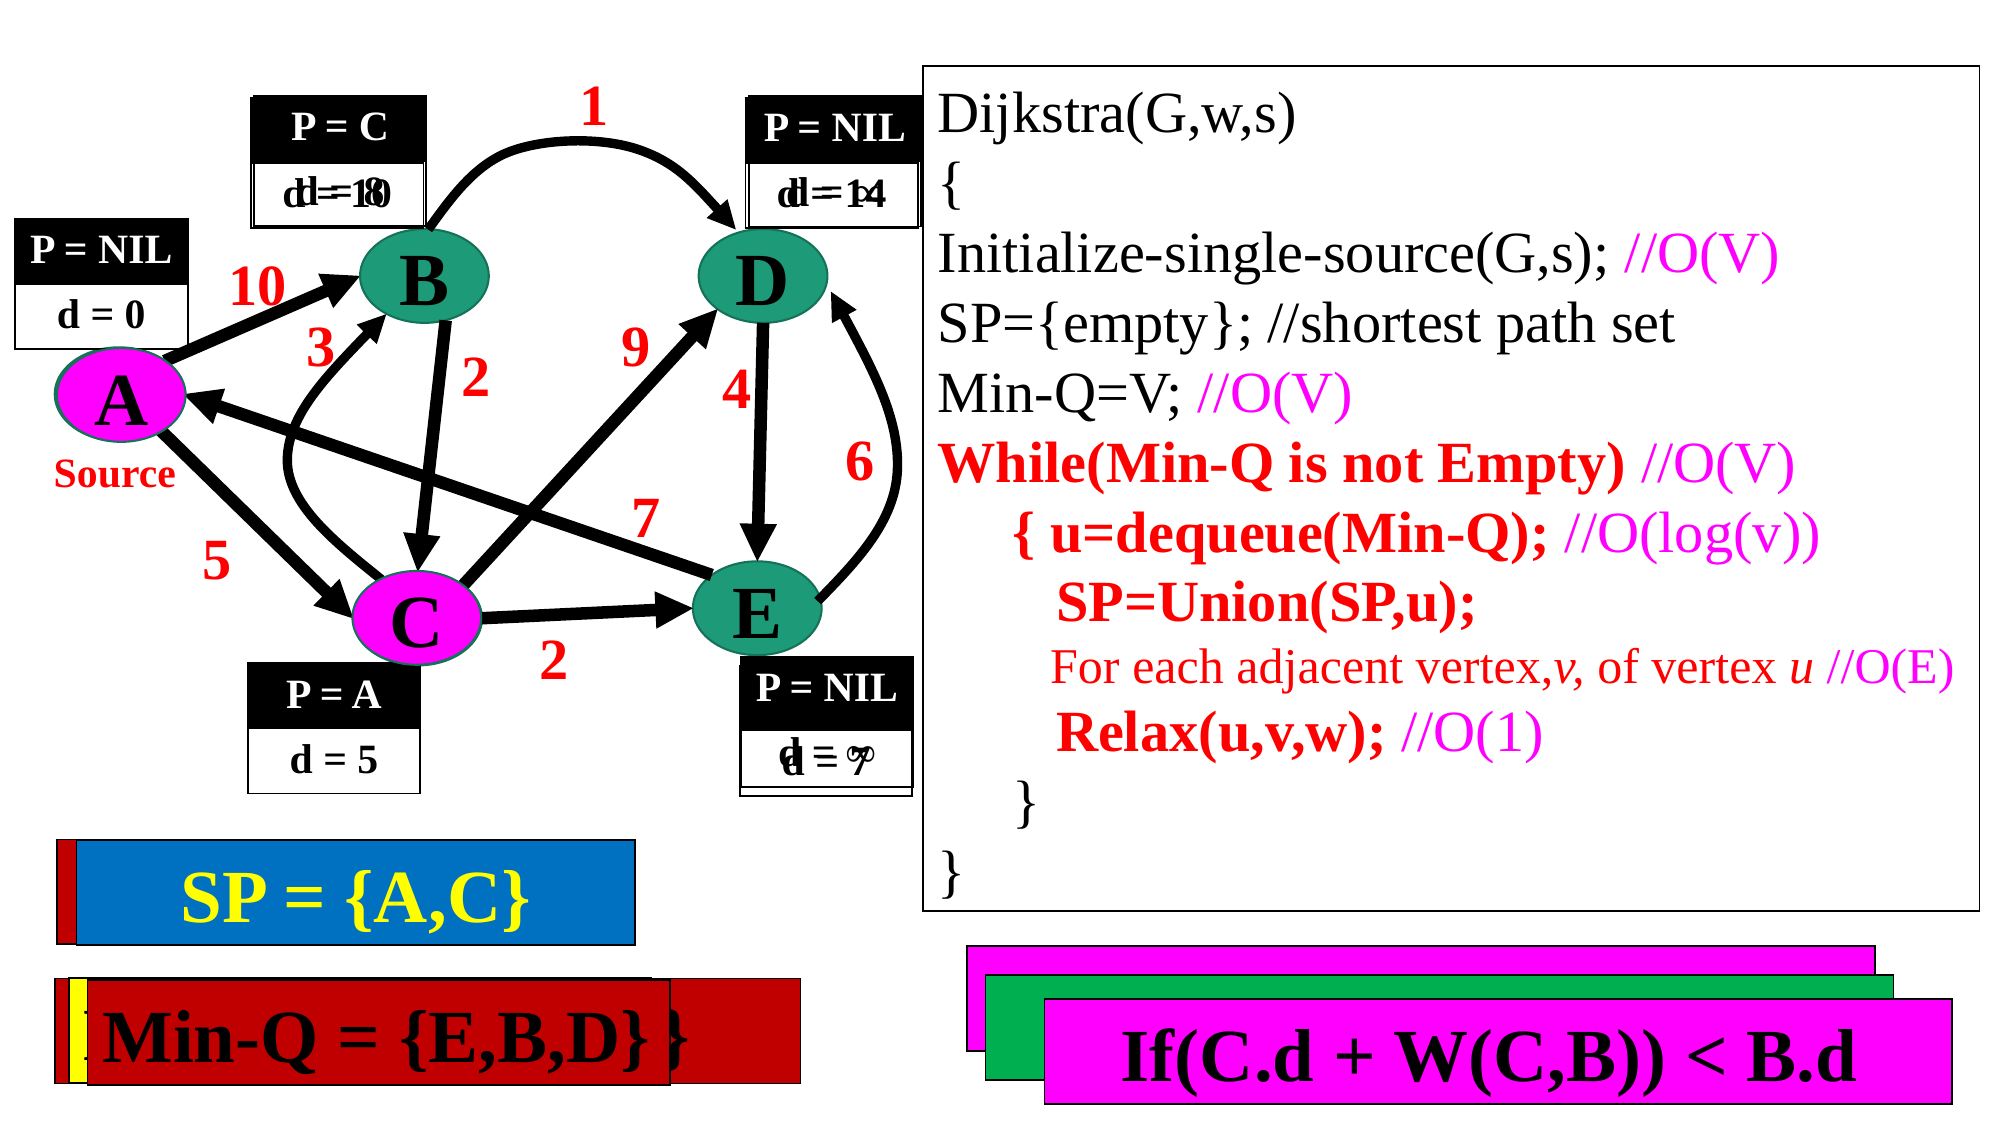

1
Dijkstra(G,w,s)
{
Initialize-single-source(G,s); //O(V)
SP={empty}; //shortest path set
Min-Q=V; //O(V)
While(Min-Q is not Empty) //O(V)
{ u=dequeue(Min-Q); //O(log(v))
   SP=Union(SP,u);
   For each adjacent vertex,v, of vertex u //O(E)
   Relax(u,v,w); //O(1)
}
}
| P = C |
| --- |
| d = 8 |
| P = NIL |
| --- |
| d = ∞ |
| P = A |
| --- |
| d = 10 |
| P = C |
| --- |
| d = 14 |

| P = NIL |
| --- |
| d = 0 |
B
D
10

9
3

2
4
A
A
6
Source
7

5
E
C
C
2
| P = NIL |
| --- |
| d = ∞ |
| P = A |
| --- |
| d = 5 |
| P = C |
| --- |
| d = 7 |
SP = {A}
SP = {A,C}
If(C.d + W(C,E)) < E.d
If(C.d + W(C,D)) < D.d
Min-Q = {B,E,D}
Min-Q = {C,B,E,D}
Min-Q = {E,B,D}
If(C.d + W(C,B)) < B.d